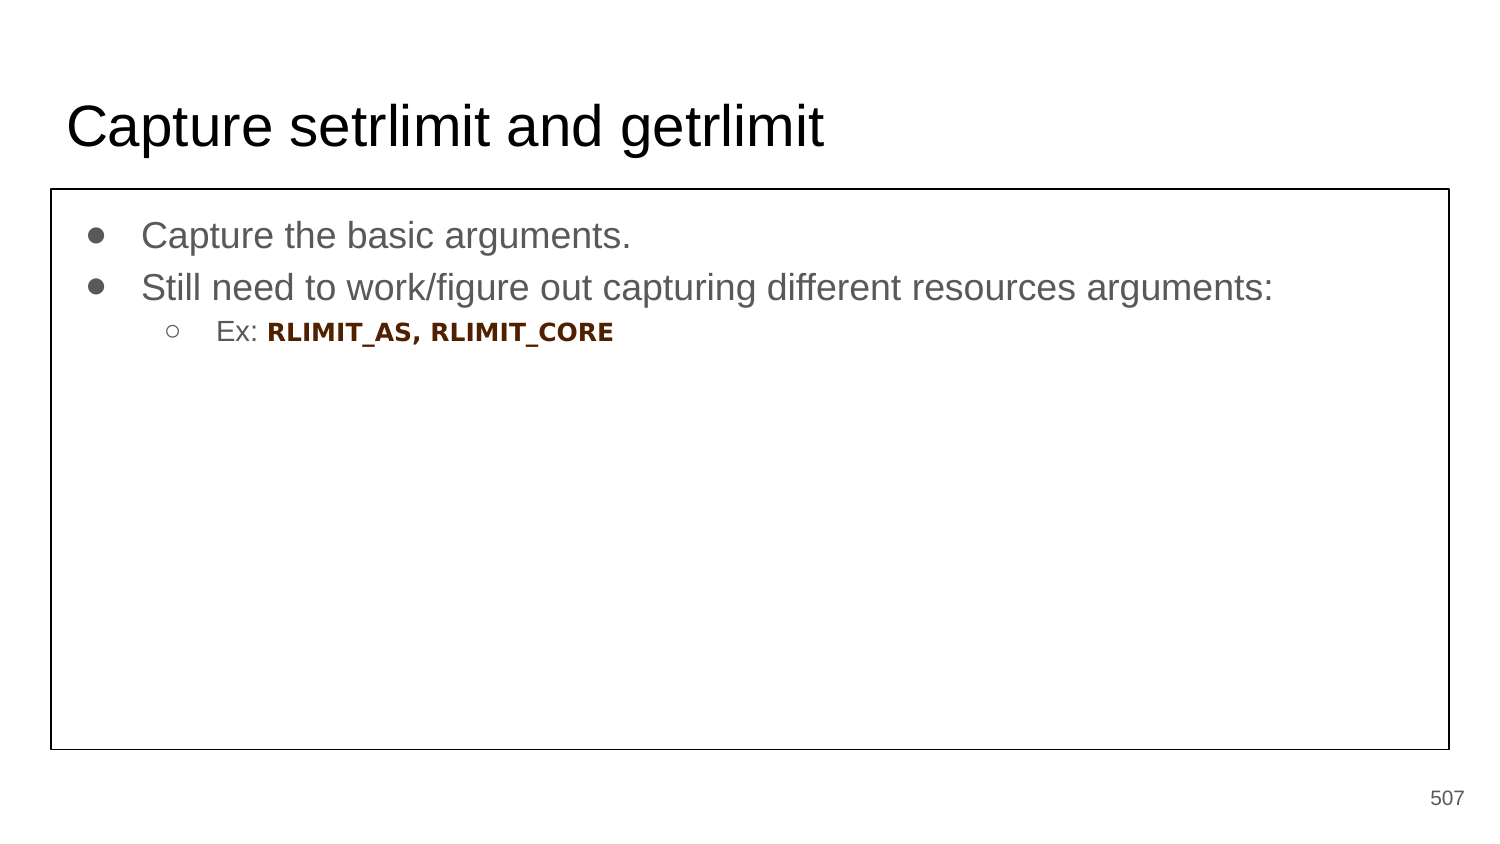

# Capture setrlimit and getrlimit
Capture the basic arguments.
Still need to work/figure out capturing different resources arguments:
Ex: RLIMIT_AS, RLIMIT_CORE
507